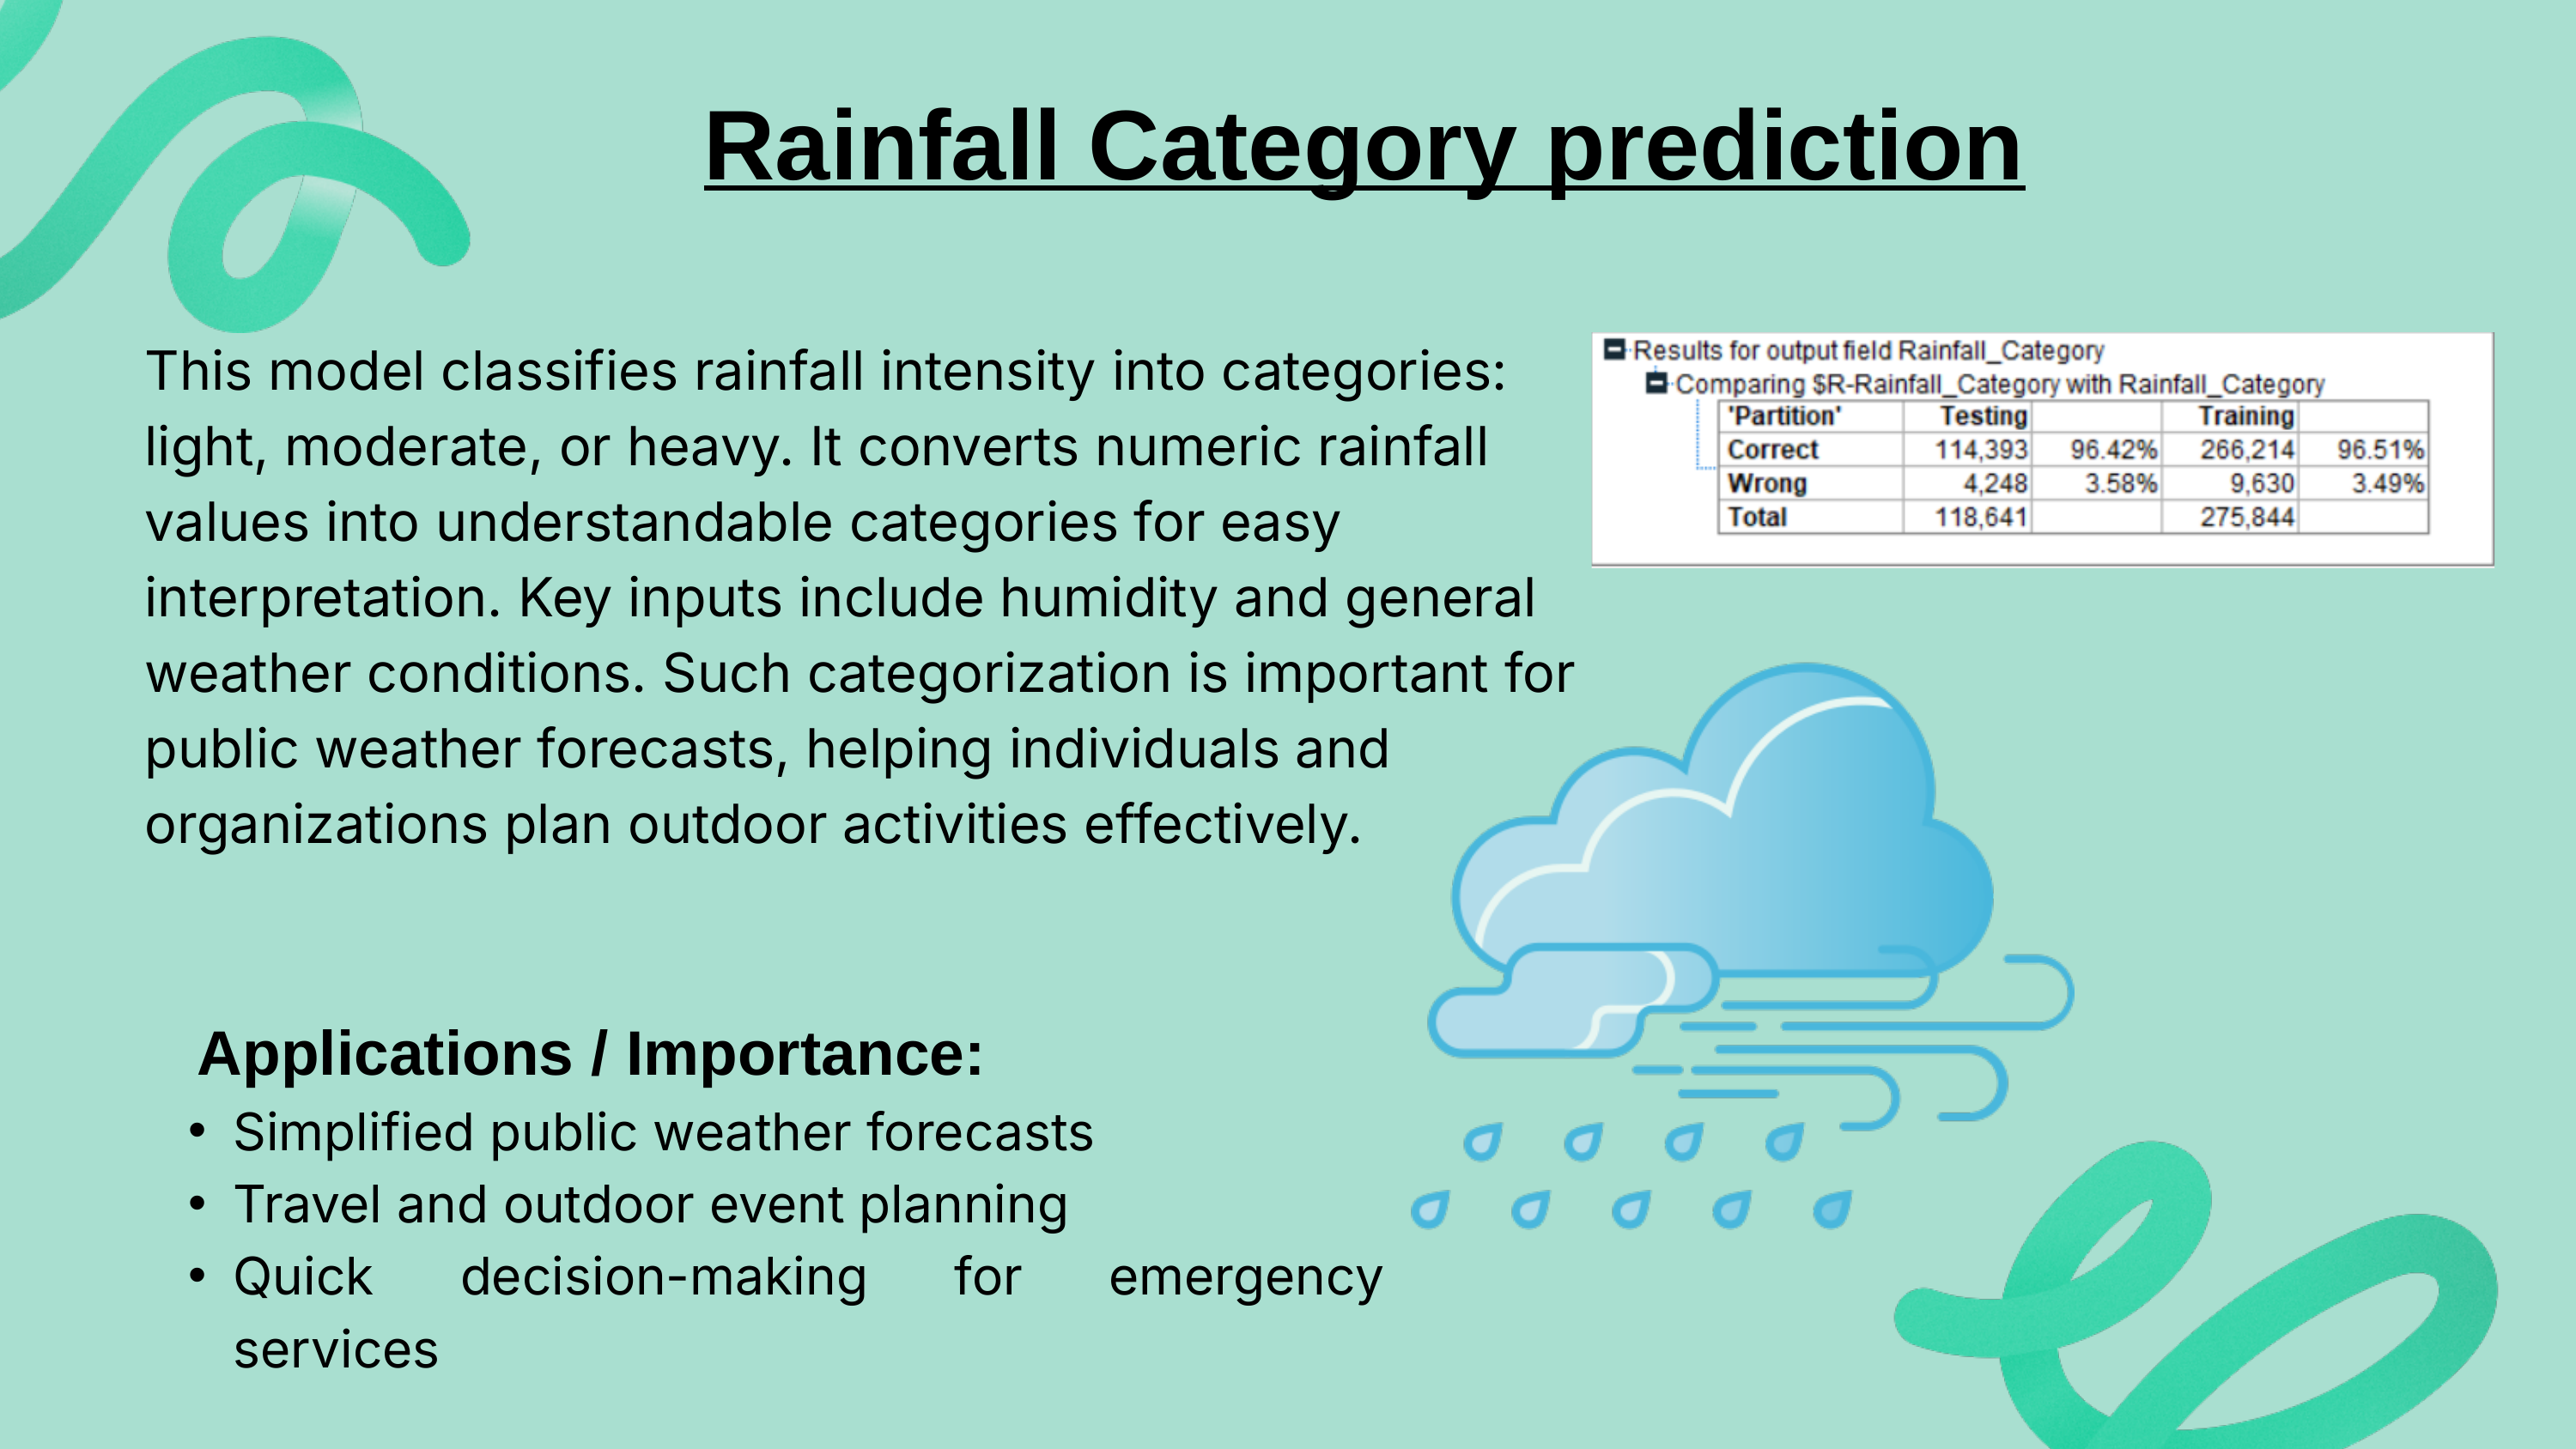

Rainfall Category prediction

This model classifies rainfall intensity into categories: light, moderate, or heavy. It converts numeric rainfall values into understandable categories for easy interpretation. Key inputs include humidity and general weather conditions. Such categorization is important for public weather forecasts, helping individuals and organizations plan outdoor activities effectively.

   Applications / Importance:
Simplified public weather forecasts
Travel and outdoor event planning
Quick decision-making for emergency services